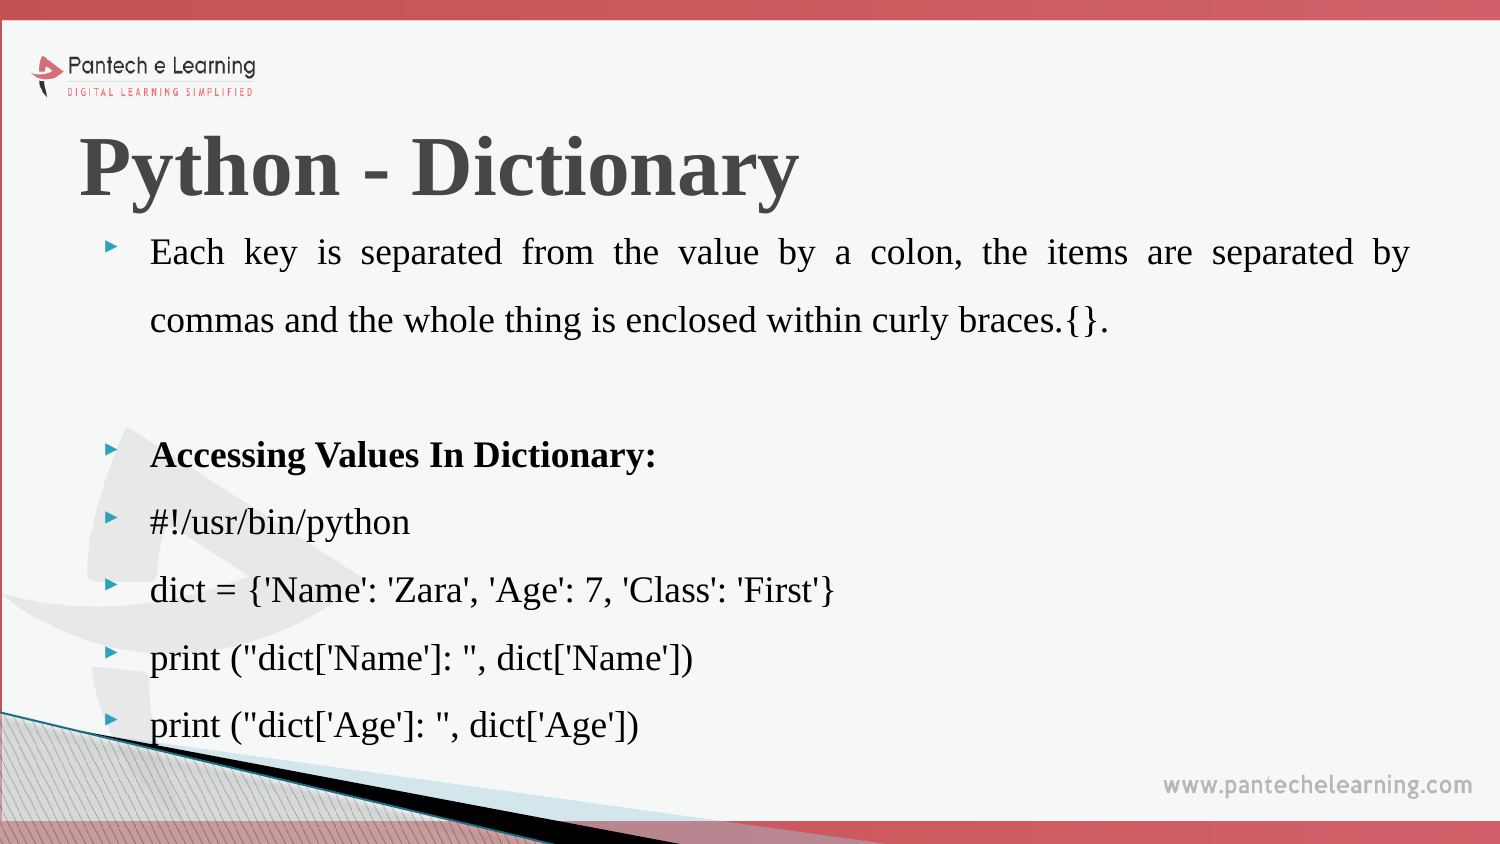

# Python - Dictionary
Each key is separated from the value by a colon, the items are separated by commas and the whole thing is enclosed within curly braces.{}.

Accessing Values In Dictionary:
#!/usr/bin/python
dict = {'Name': 'Zara', 'Age': 7, 'Class': 'First'}
print ("dict['Name']: ", dict['Name'])
print ("dict['Age']: ", dict['Age'])